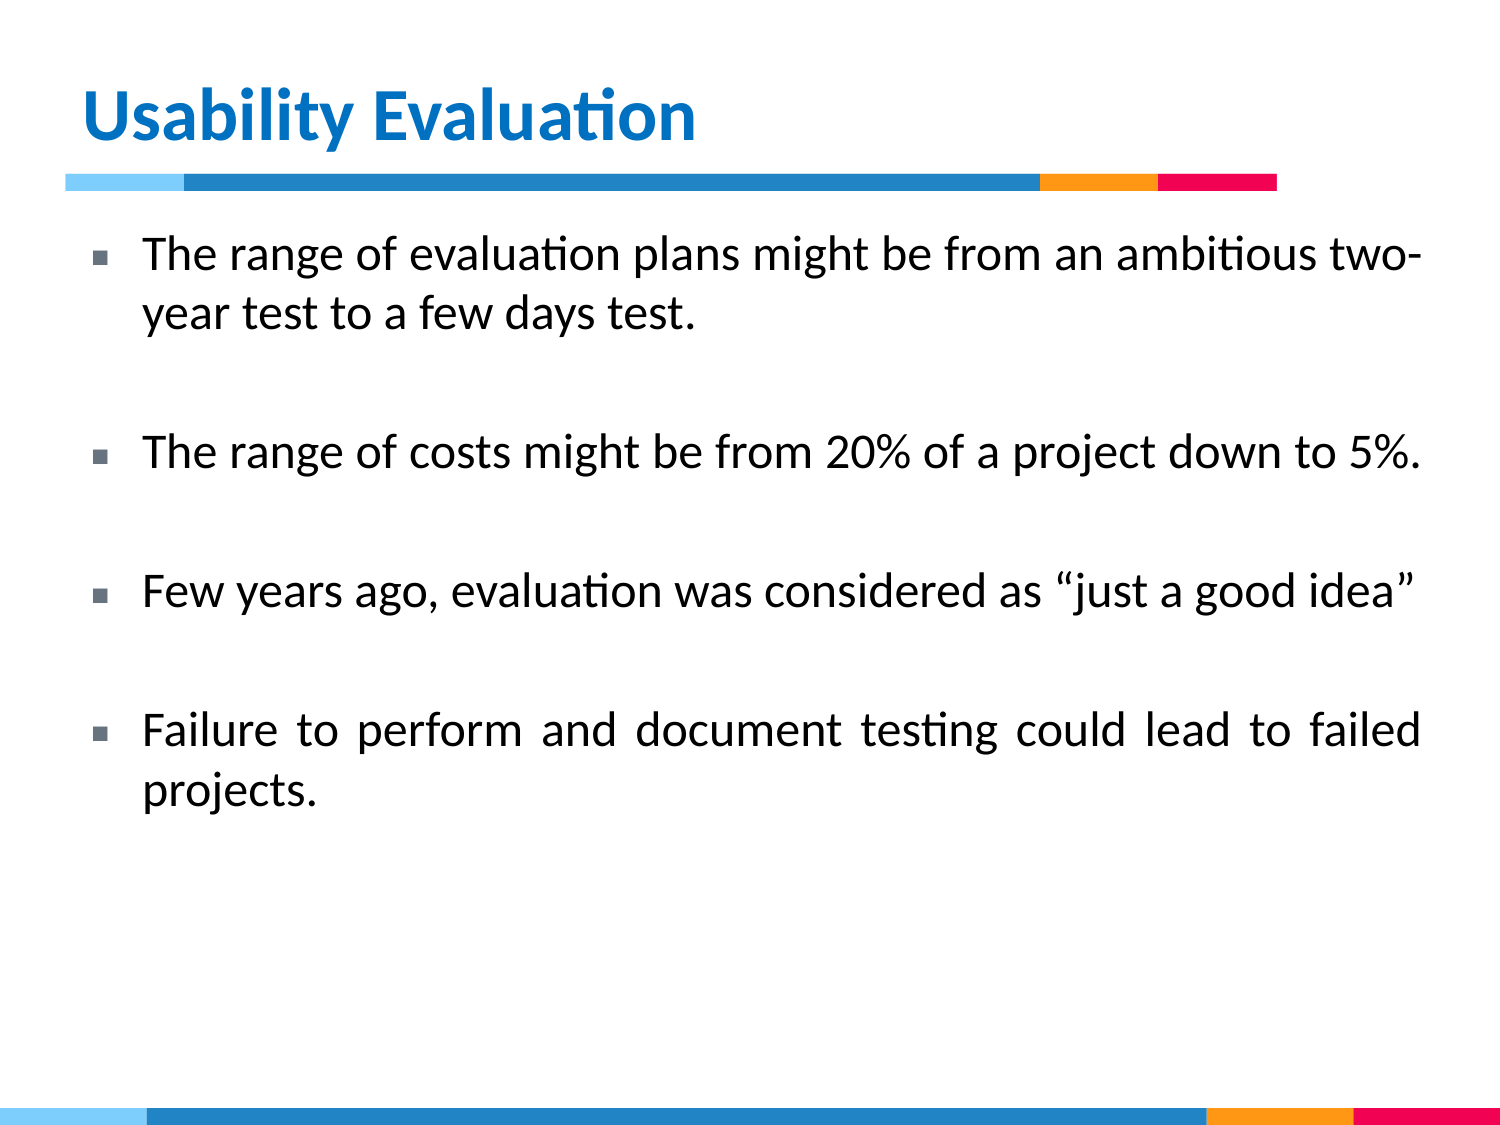

# Usability Evaluation
The range of evaluation plans might be from an ambitious two-year test to a few days test.

The range of costs might be from 20% of a project down to 5%.

Few years ago, evaluation was considered as “just a good idea”

Failure to perform and document testing could lead to failed projects.